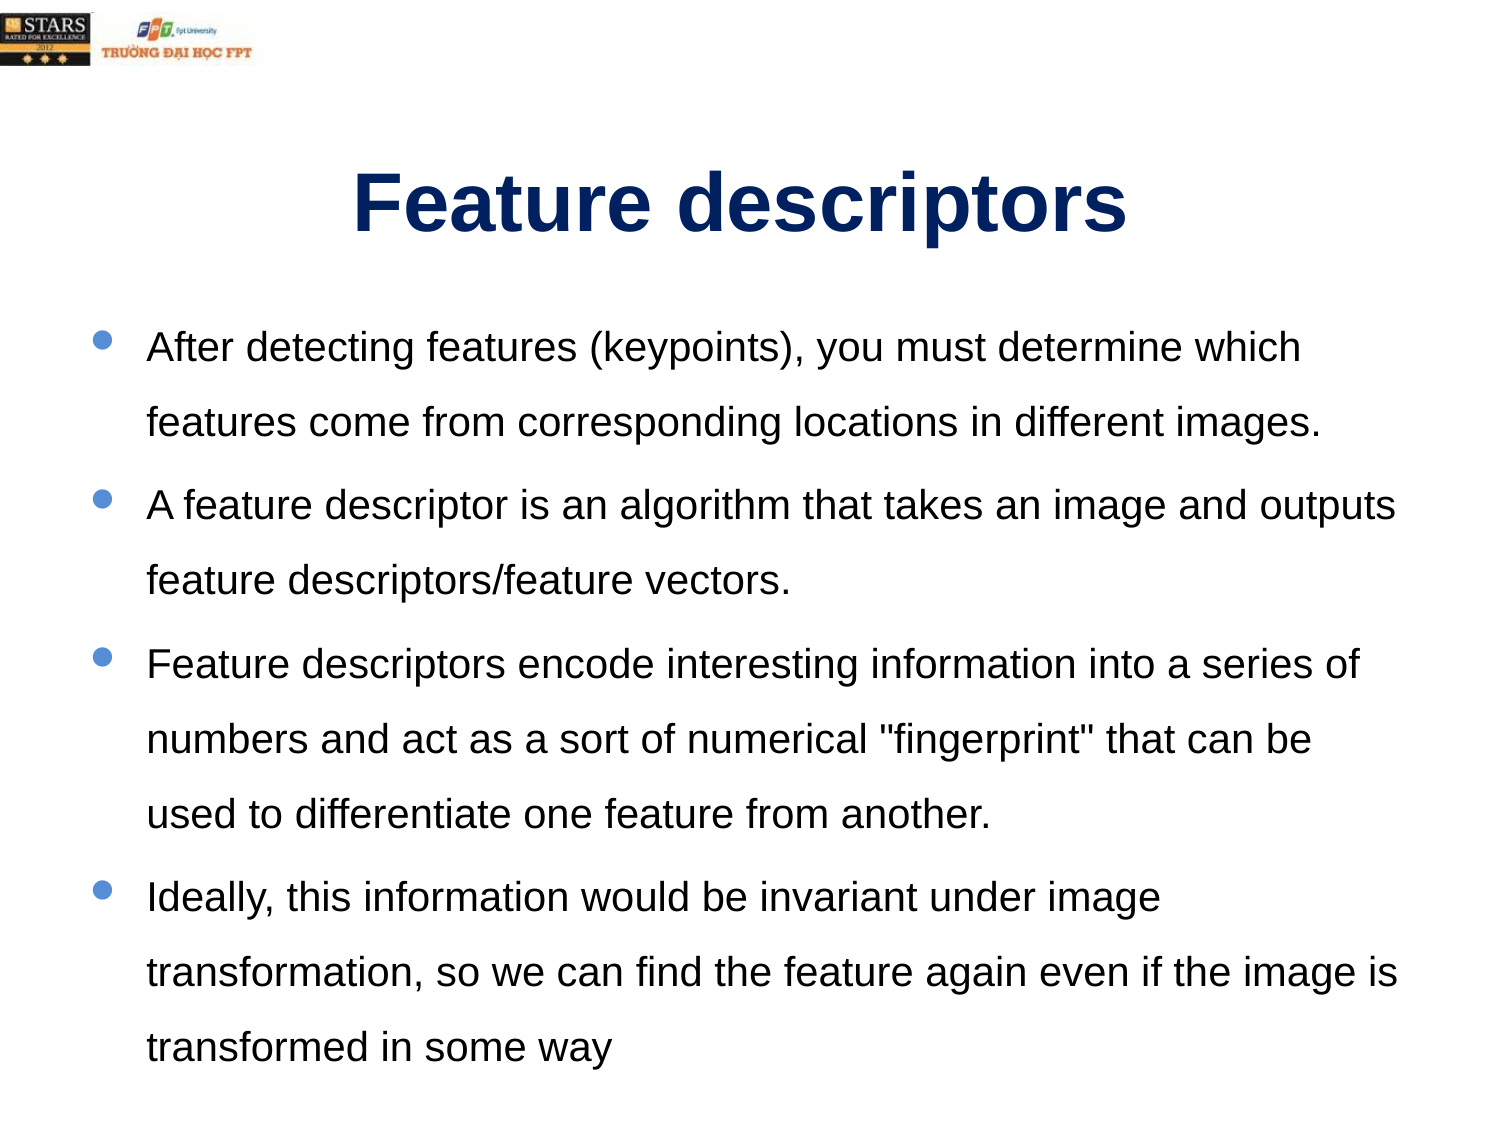

# Feature descriptors
After detecting features (keypoints), you must determine which features come from corresponding locations in different images.
A feature descriptor is an algorithm that takes an image and outputs feature descriptors/feature vectors.
Feature descriptors encode interesting information into a series of numbers and act as a sort of numerical "fingerprint" that can be used to differentiate one feature from another.
Ideally, this information would be invariant under image transformation, so we can find the feature again even if the image is transformed in some way